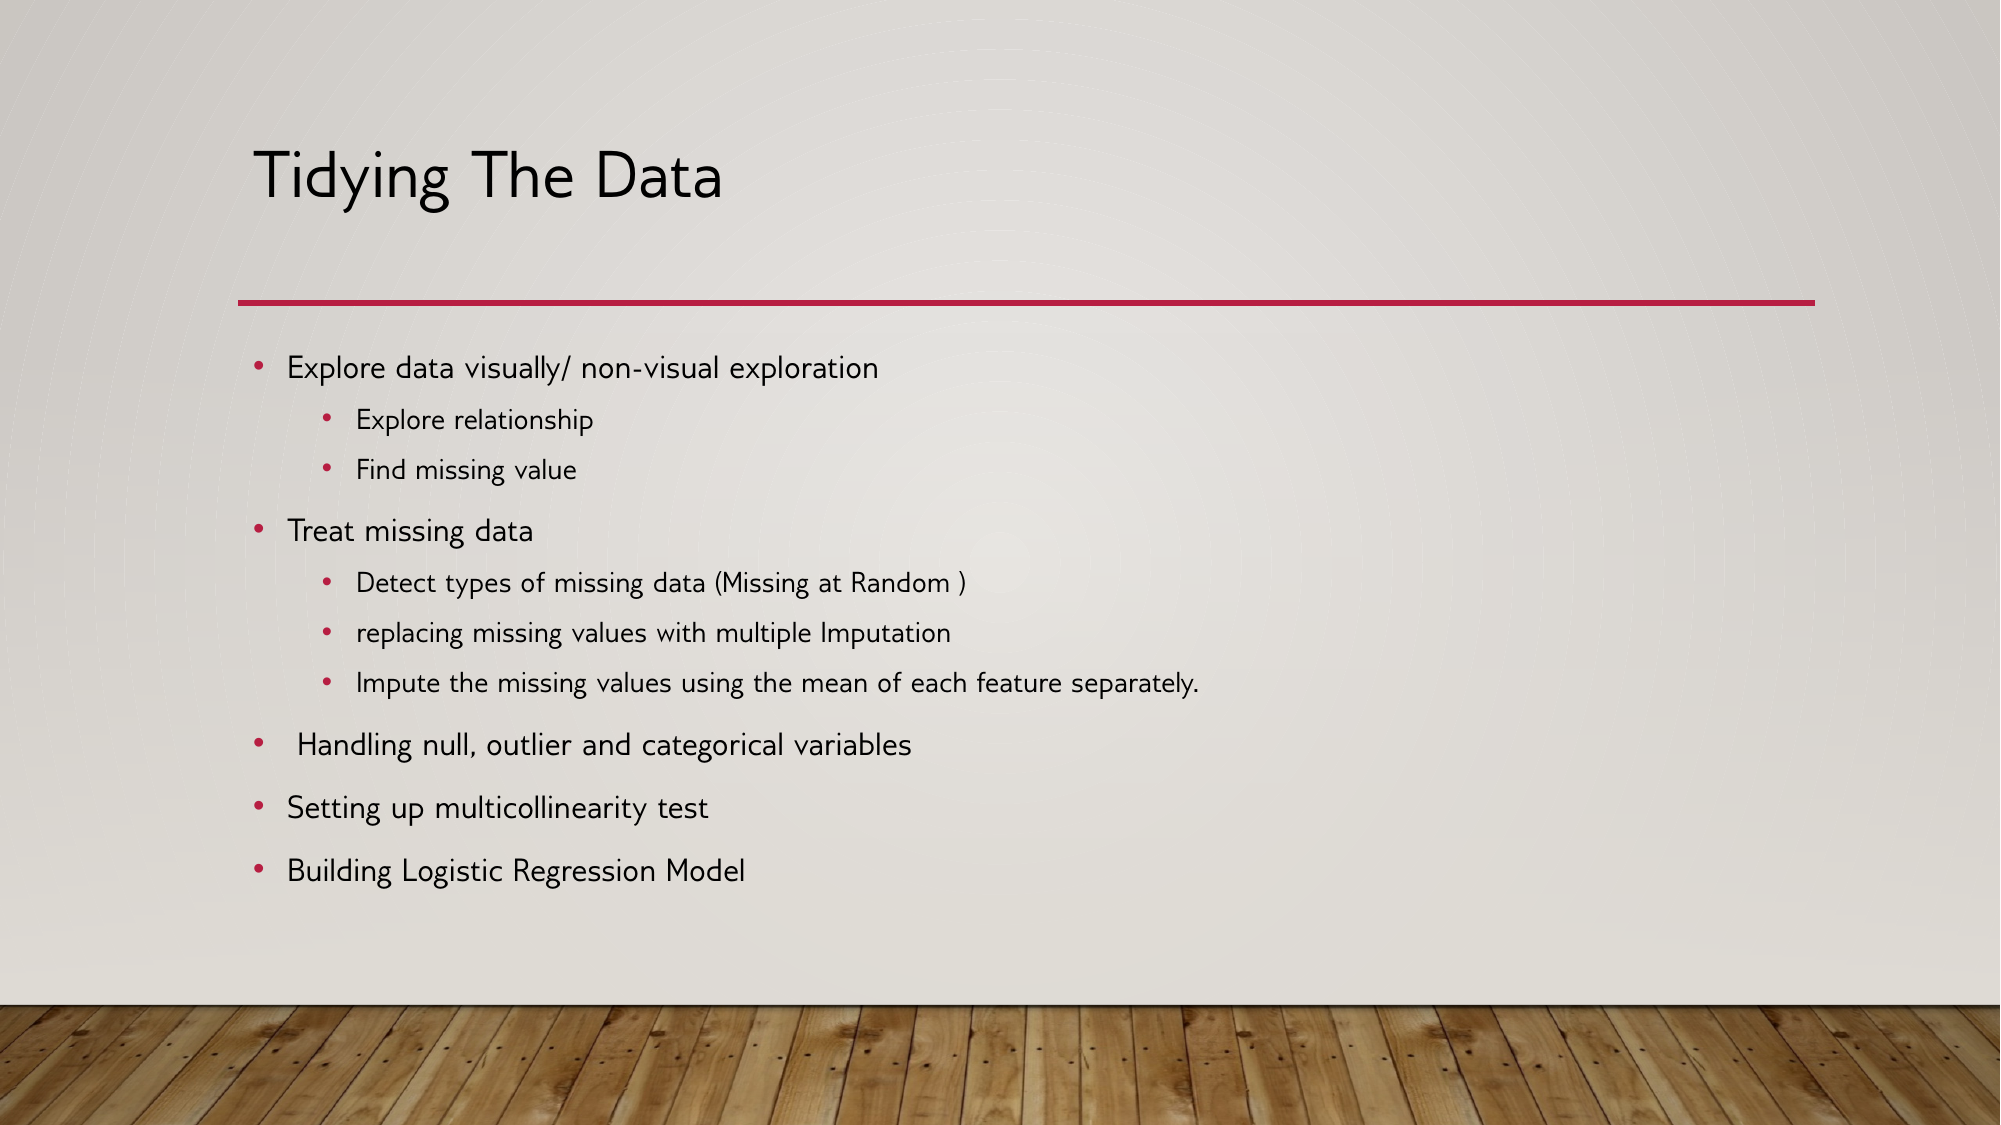

# Tidying The Data
Explore data visually/ non-visual exploration
Explore relationship
Find missing value
Treat missing data
Detect types of missing data (Missing at Random )
replacing missing values with multiple Imputation
Impute the missing values using the mean of each feature separately.
 Handling null, outlier and categorical variables
Setting up multicollinearity test
Building Logistic Regression Model